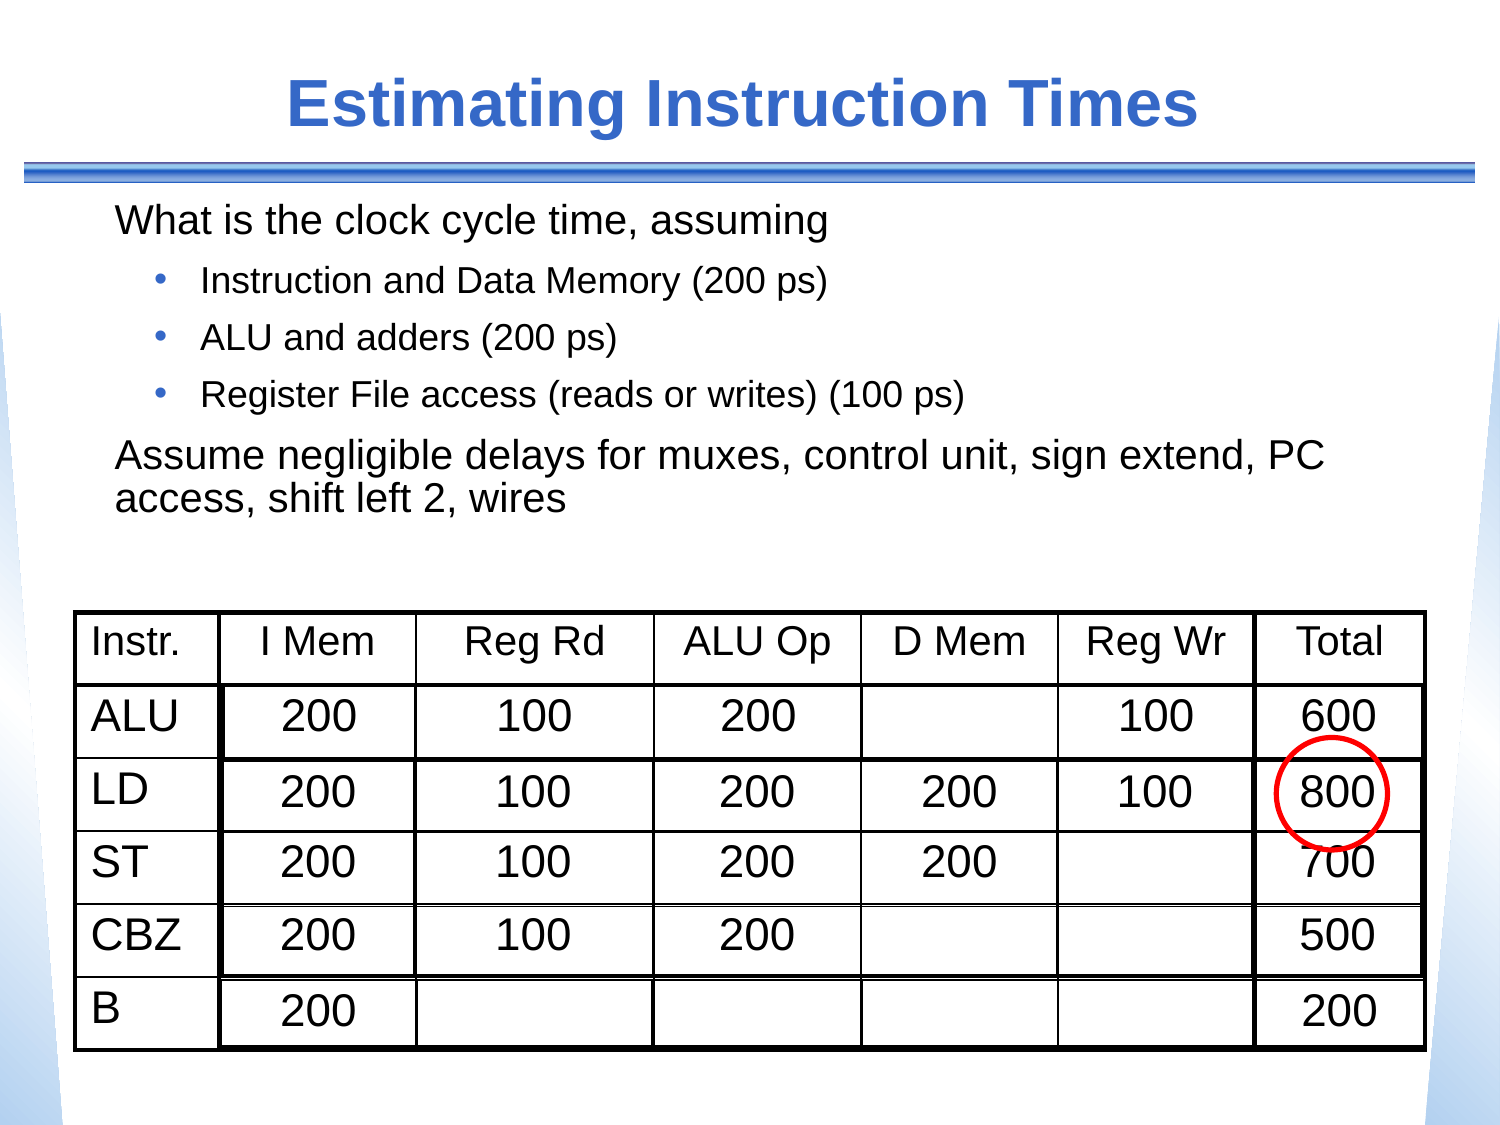

# Estimating Instruction Times
What is the clock cycle time, assuming
 Instruction and Data Memory (200 ps)
 ALU and adders (200 ps)
 Register File access (reads or writes) (100 ps)
Assume negligible delays for muxes, control unit, sign extend, PC access, shift left 2, wires
| Instr. | I Mem | Reg Rd | ALU Op | D Mem | Reg Wr | Total |
| --- | --- | --- | --- | --- | --- | --- |
| ALU |  |  |  |  |  |  |
| LD |  |  |  |  |  |  |
| ST |  |  |  |  |  |  |
| CBZ |  |  |  |  |  |  |
| B |  |  |  |  |  |  |
| 200 | 100 | 200 |  | 100 | 600 |
| --- | --- | --- | --- | --- | --- |

| 200 | 100 | 200 | 200 | 100 | 800 |
| --- | --- | --- | --- | --- | --- |
| 200 | 100 | 200 | 200 |  | 700 |
| --- | --- | --- | --- | --- | --- |
| 200 | 100 | 200 |  |  | 500 |
| --- | --- | --- | --- | --- | --- |
| 200 |  |  |  |  | 200 |
| --- | --- | --- | --- | --- | --- |